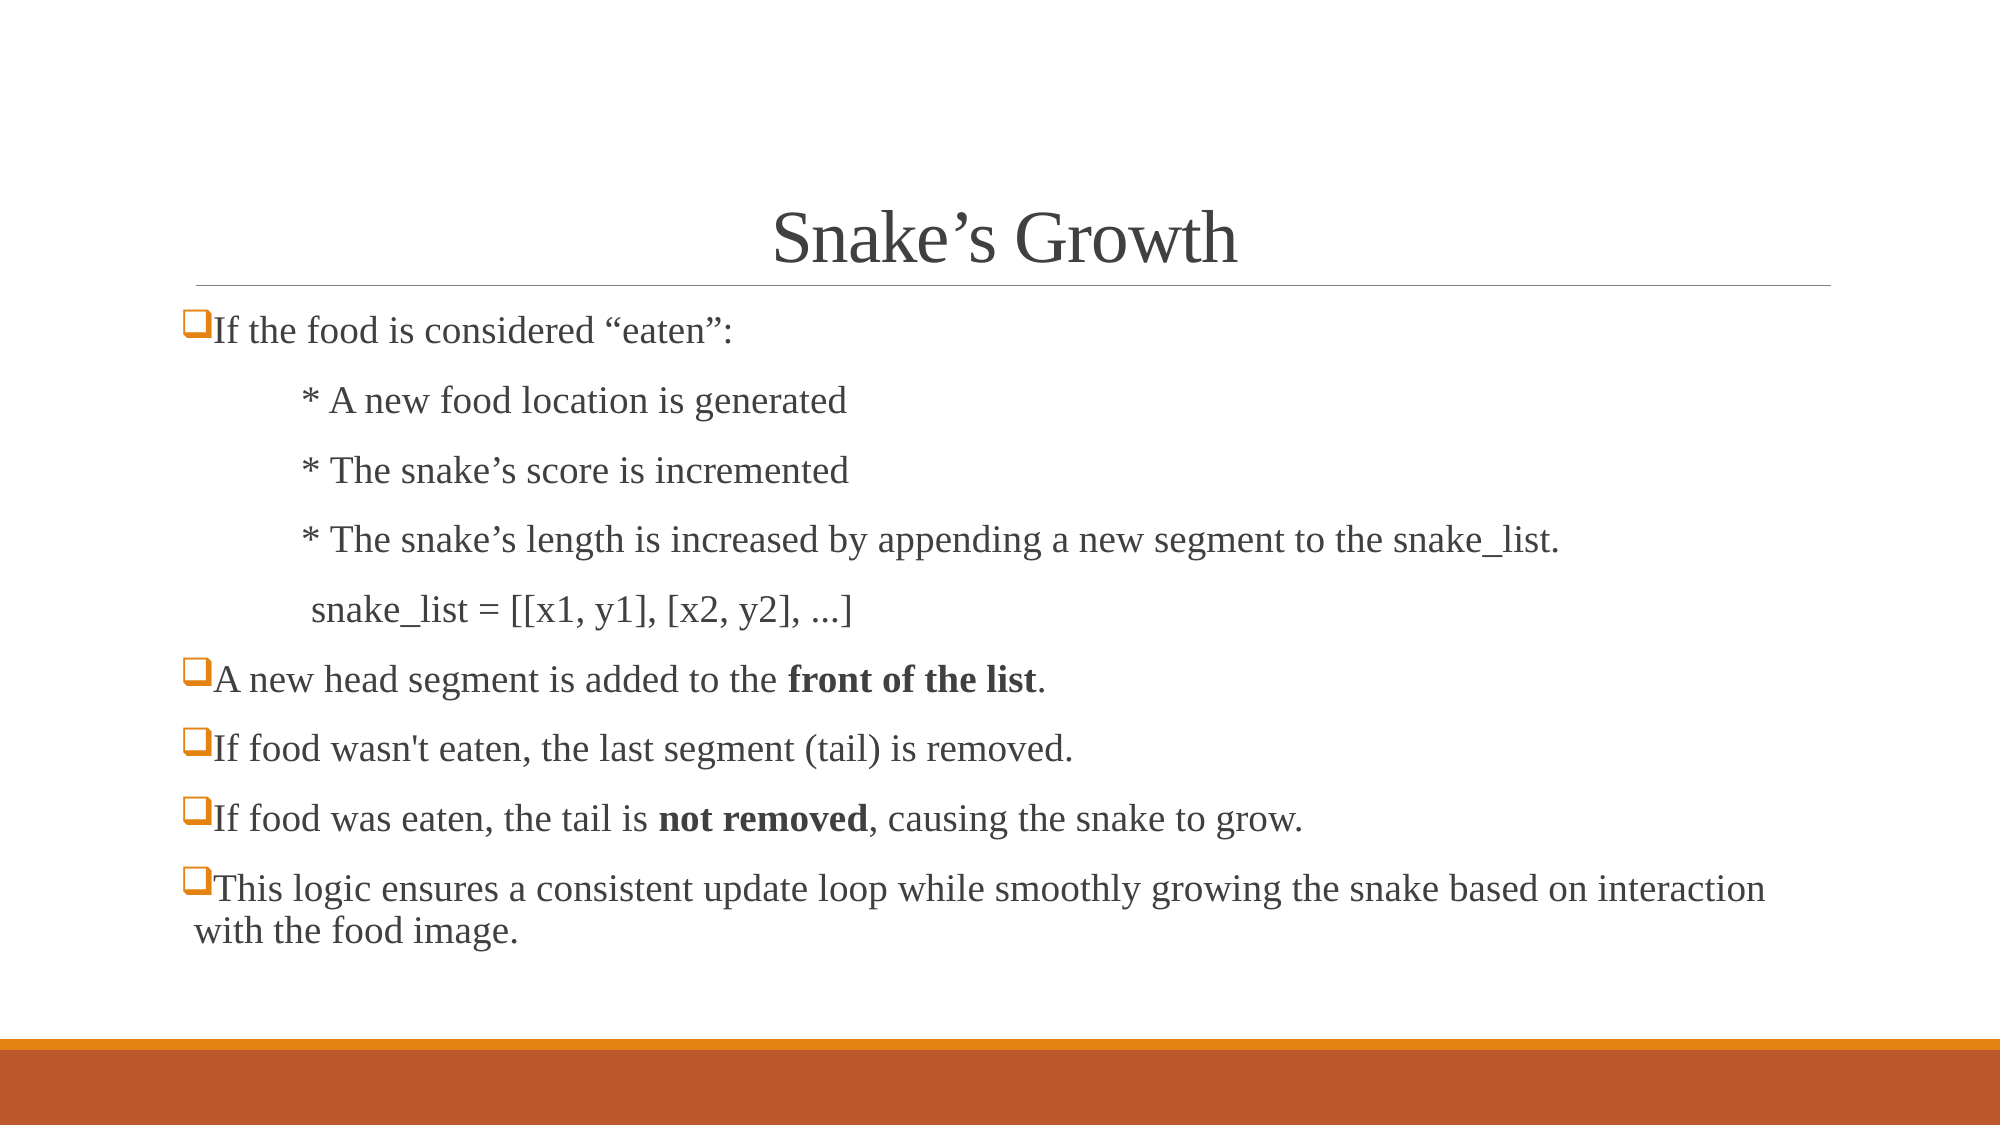

# Snake’s Growth
If the food is considered “eaten”:
           * A new food location is generated
           * The snake’s score is incremented
           * The snake’s length is increased by appending a new segment to the snake_list.
            snake_list = [[x1, y1], [x2, y2], ...]
A new head segment is added to the front of the list.
If food wasn't eaten, the last segment (tail) is removed.
If food was eaten, the tail is not removed, causing the snake to grow.
This logic ensures a consistent update loop while smoothly growing the snake based on interaction with the food image.